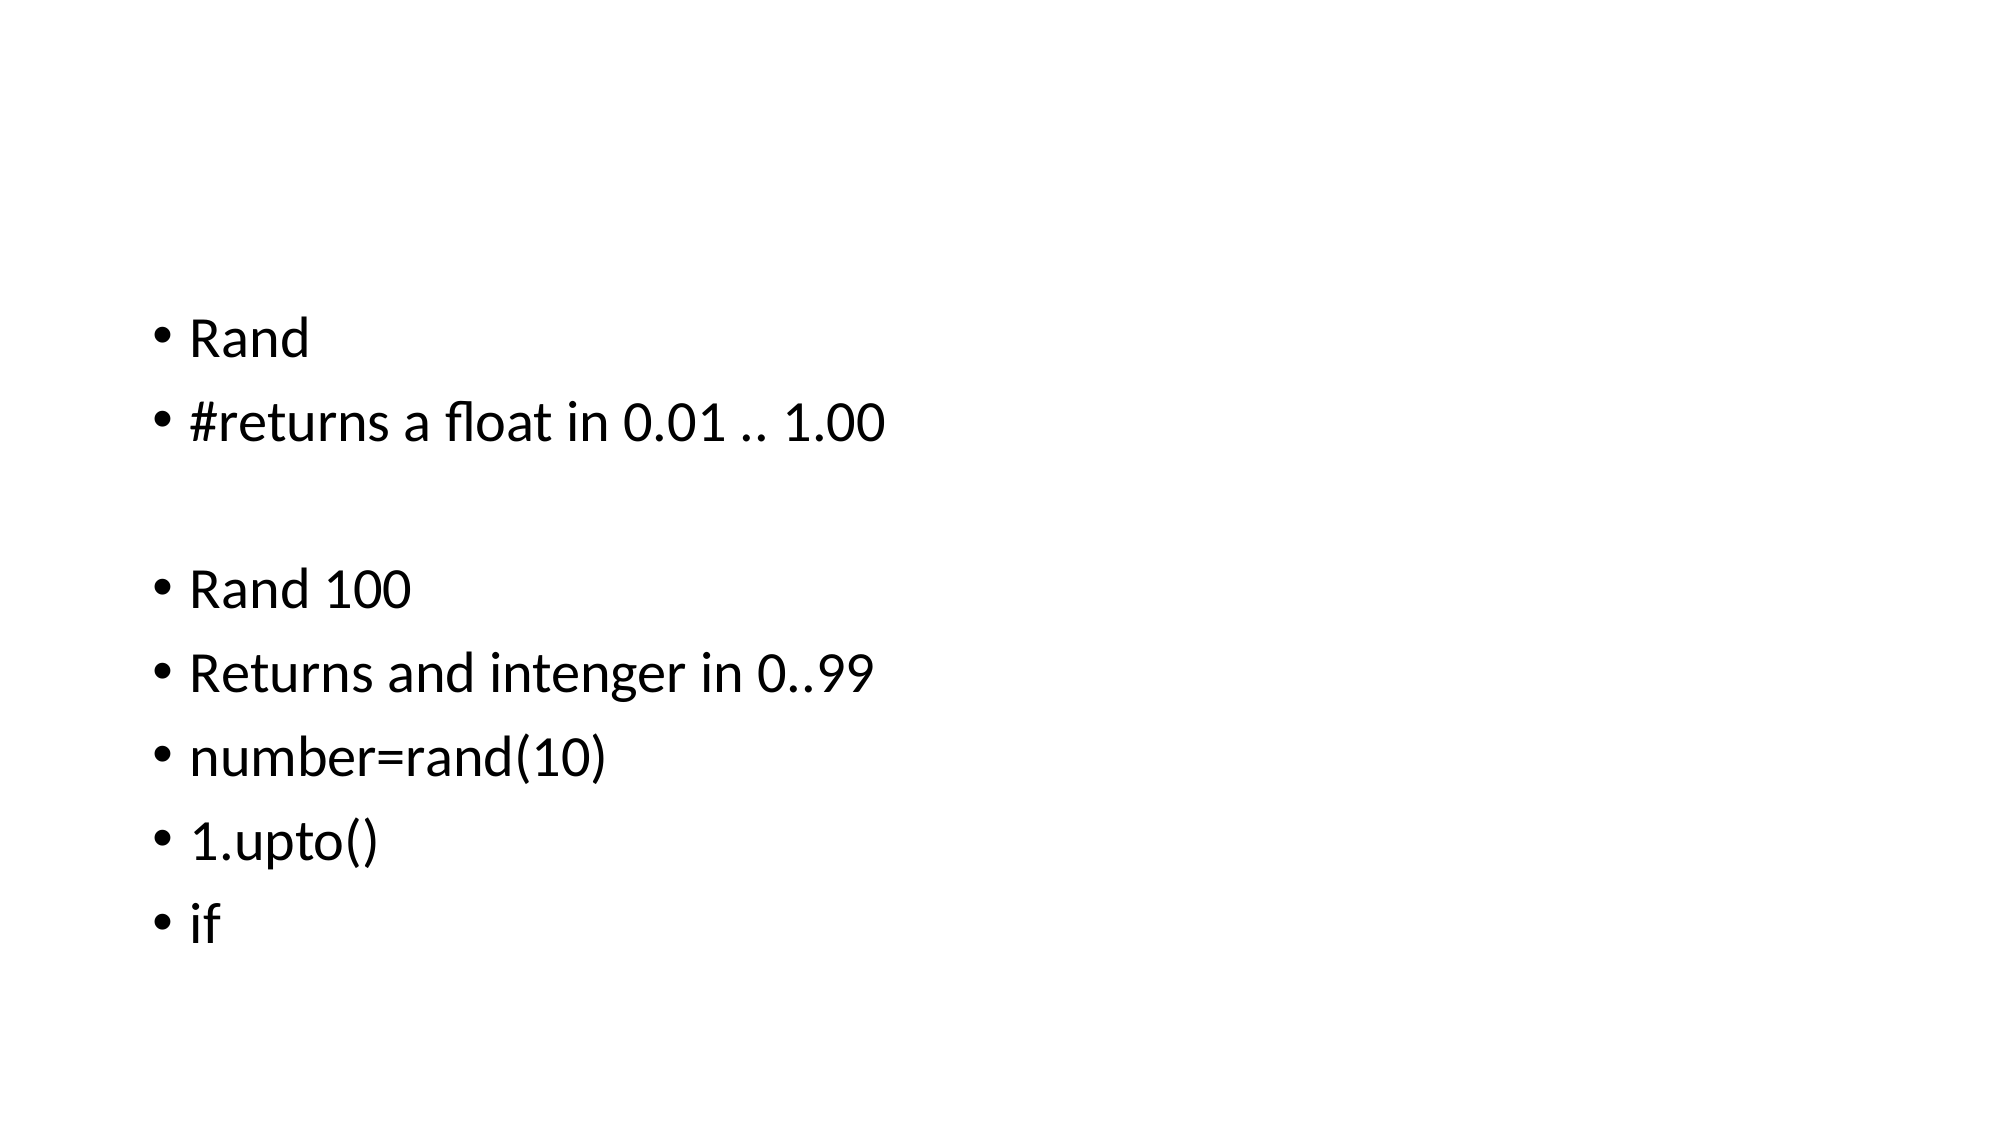

#
Rand
#returns a float in 0.01 .. 1.00

Rand 100
Returns and intenger in 0..99
number=rand(10)
1.upto()
if